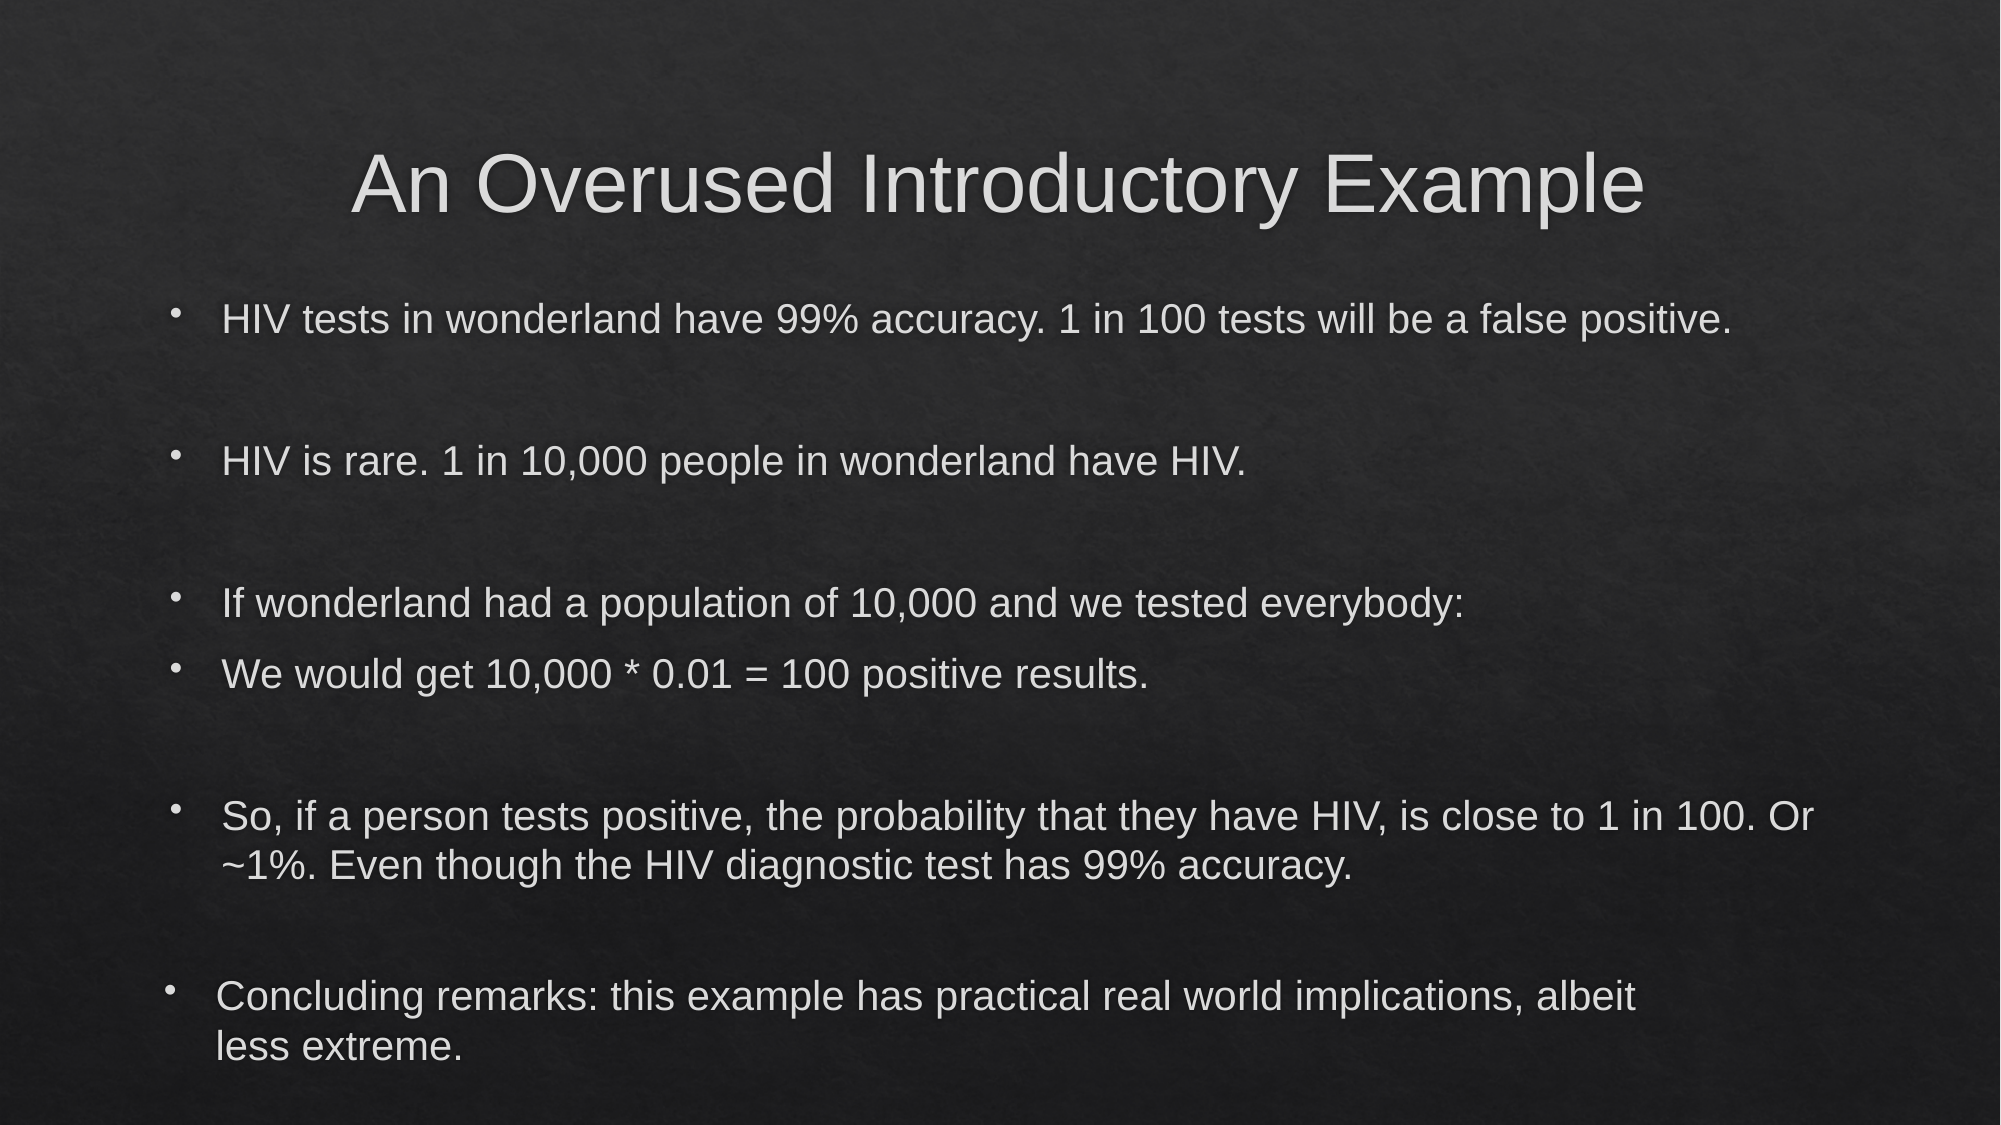

# An Overused Introductory Example
HIV tests in wonderland have 99% accuracy. 1 in 100 tests will be a false positive.

HIV is rare. 1 in 10,000 people in wonderland have HIV.

If wonderland had a population of 10,000 and we tested everybody:
We would get 10,000 * 0.01 = 100 positive results.

So, if a person tests positive, the probability that they have HIV, is close to 1 in 100. Or ~1%. Even though the HIV diagnostic test has 99% accuracy.
Concluding remarks: this example has practical real world implications, albeit less extreme.